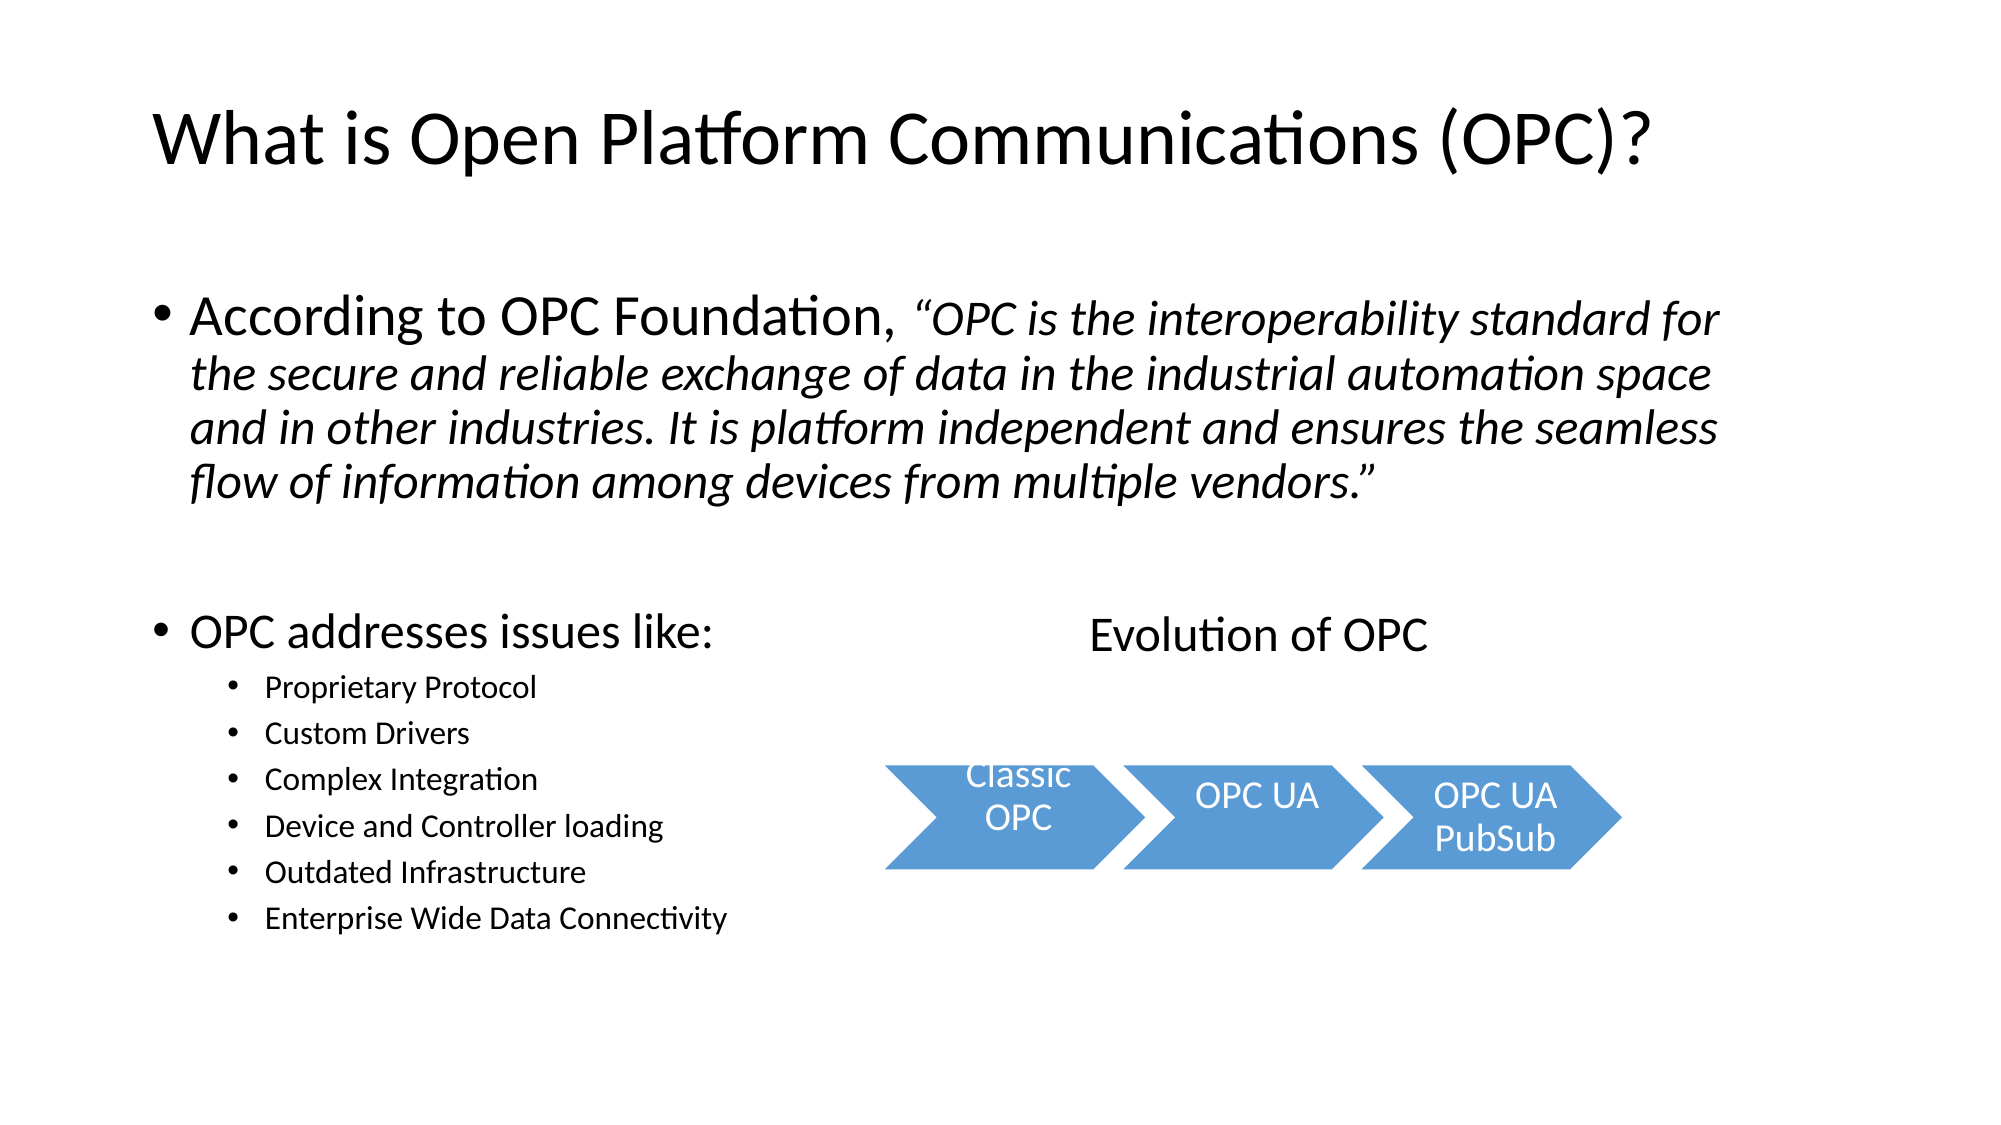

# What is Open Platform Communications (OPC)?
According to OPC Foundation, “OPC is the interoperability standard for the secure and reliable exchange of data in the industrial automation space and in other industries. It is platform independent and ensures the seamless flow of information among devices from multiple vendors.”

OPC addresses issues like:
Proprietary Protocol
Custom Drivers
Complex Integration
Device and Controller loading
Outdated Infrastructure
Enterprise Wide Data Connectivity

Evolution of OPC
Classic OPC
OPC UA
OPC UA PubSub